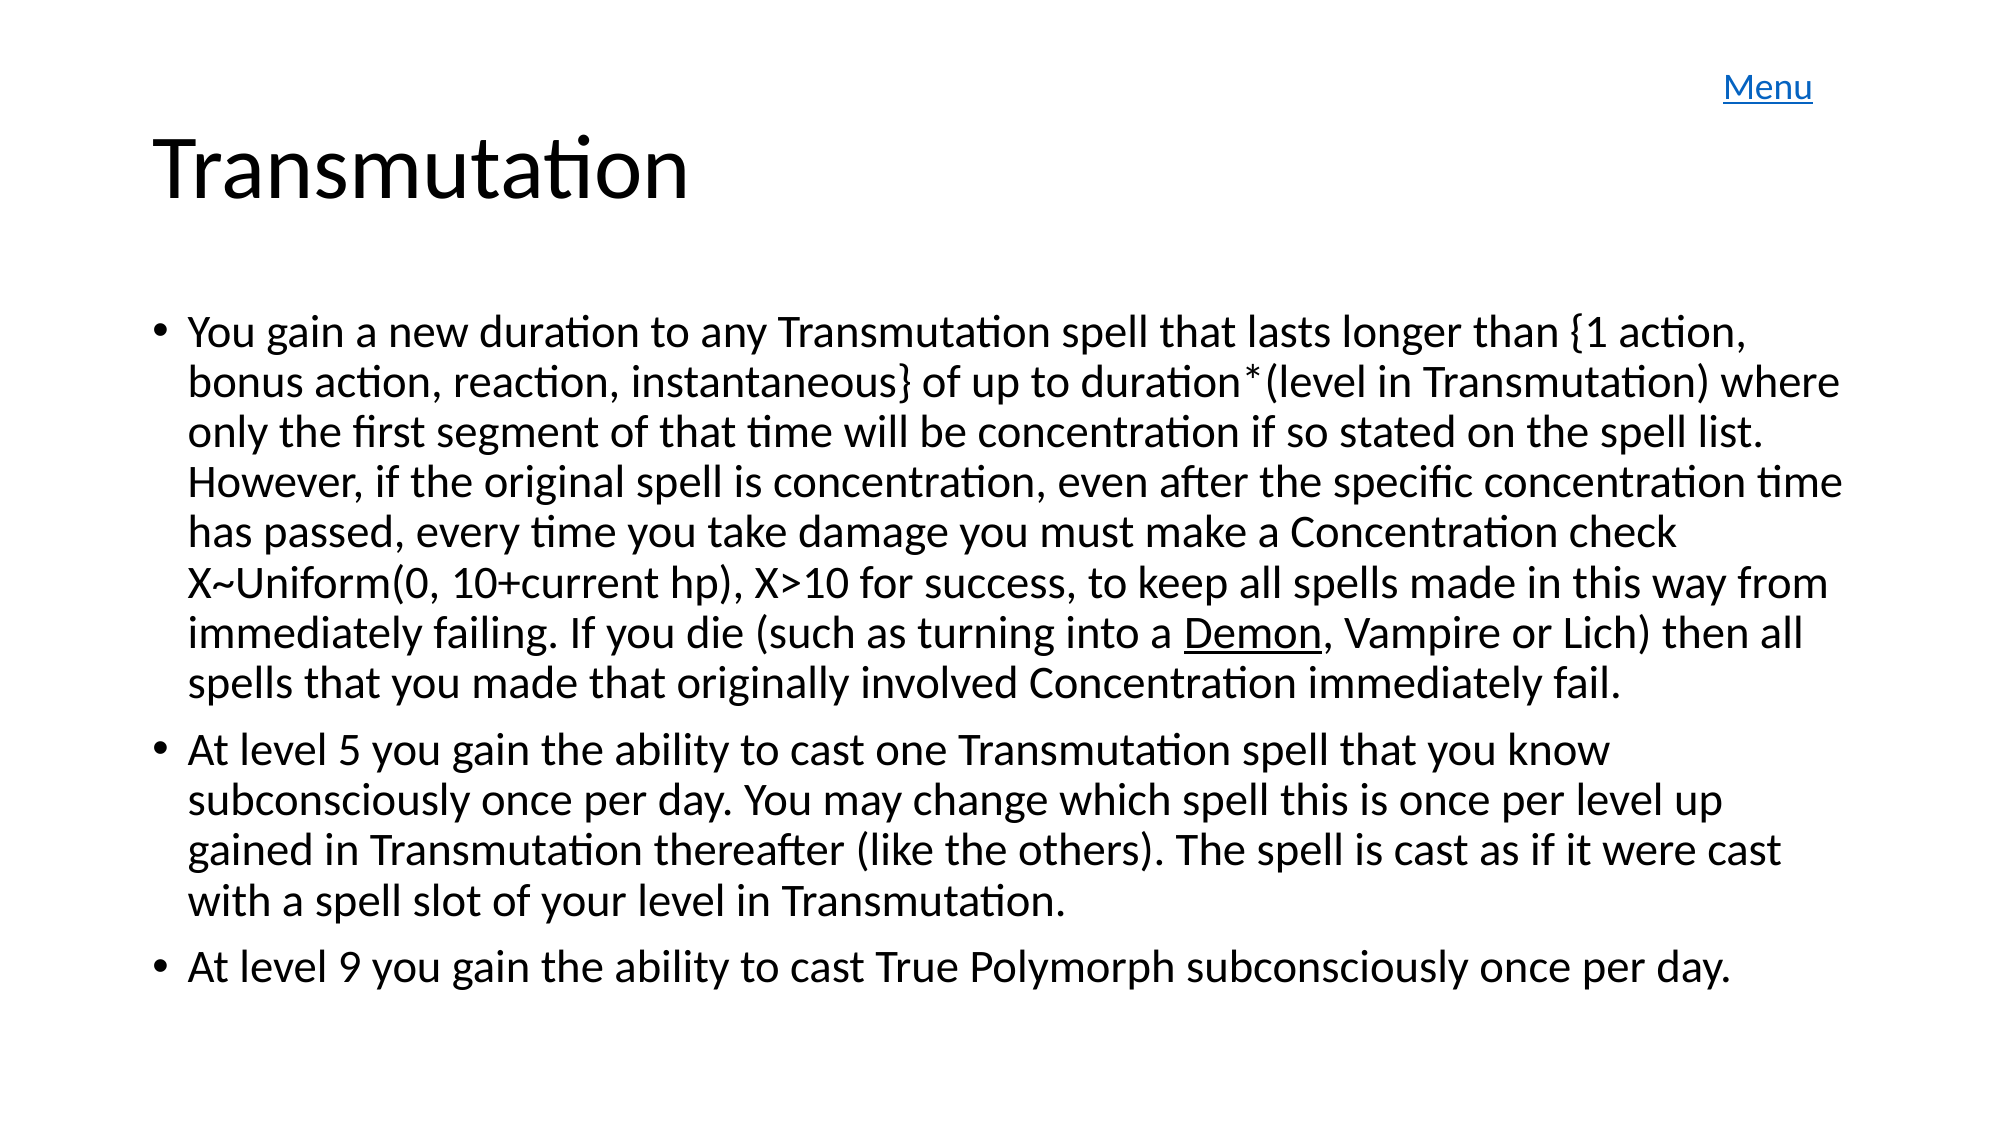

Menu
# Transmutation
You gain a new duration to any Transmutation spell that lasts longer than {1 action, bonus action, reaction, instantaneous} of up to duration*(level in Transmutation) where only the first segment of that time will be concentration if so stated on the spell list. However, if the original spell is concentration, even after the specific concentration time has passed, every time you take damage you must make a Concentration check X~Uniform(0, 10+current hp), X>10 for success, to keep all spells made in this way from immediately failing. If you die (such as turning into a Demon, Vampire or Lich) then all spells that you made that originally involved Concentration immediately fail.
At level 5 you gain the ability to cast one Transmutation spell that you know subconsciously once per day. You may change which spell this is once per level up gained in Transmutation thereafter (like the others). The spell is cast as if it were cast with a spell slot of your level in Transmutation.
At level 9 you gain the ability to cast True Polymorph subconsciously once per day.